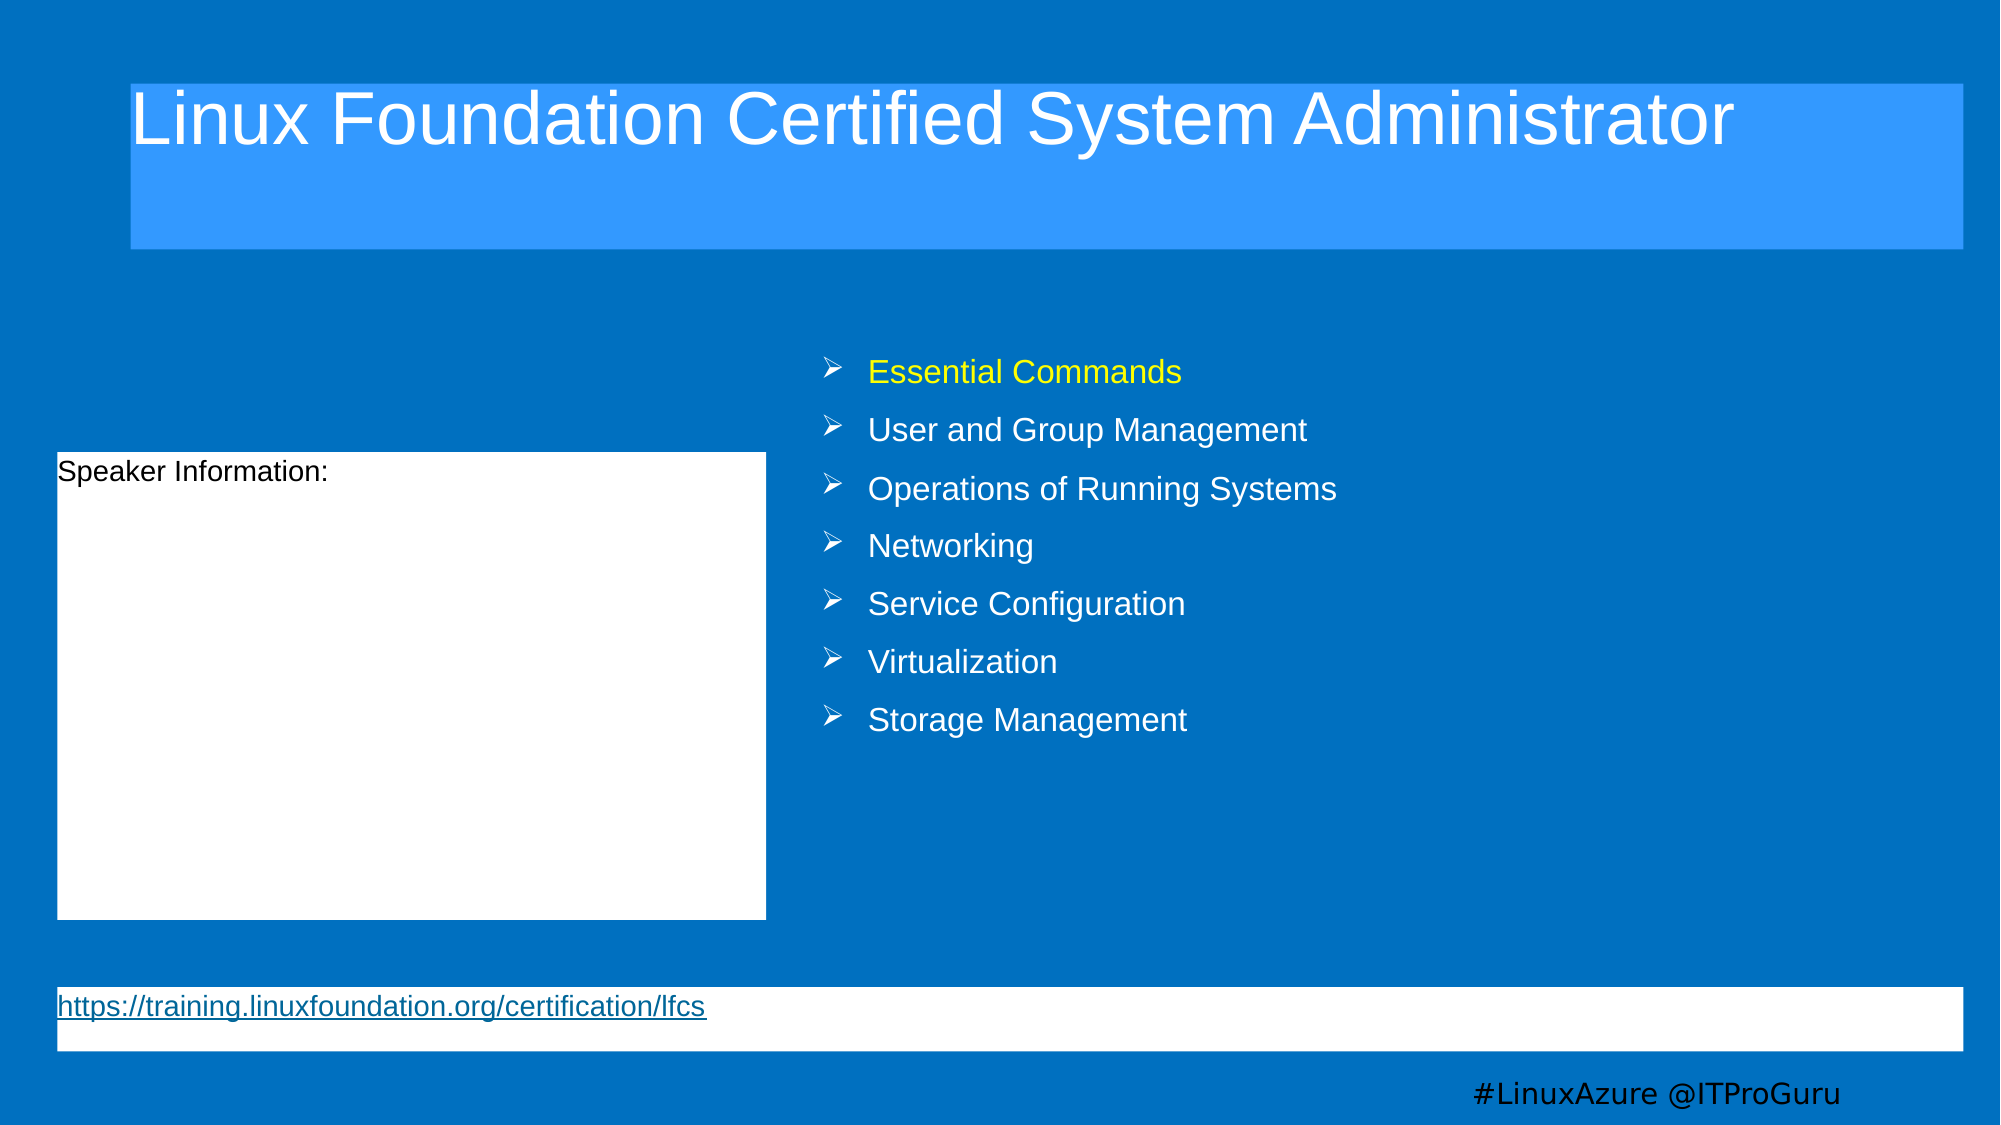

# Linux Foundation Certified System Administrator
Essential Commands
User and Group Management
Operations of Running Systems
Networking
Service Configuration
Virtualization
Storage Management
Speaker Information:

https://training.linuxfoundation.org/certification/lfcs